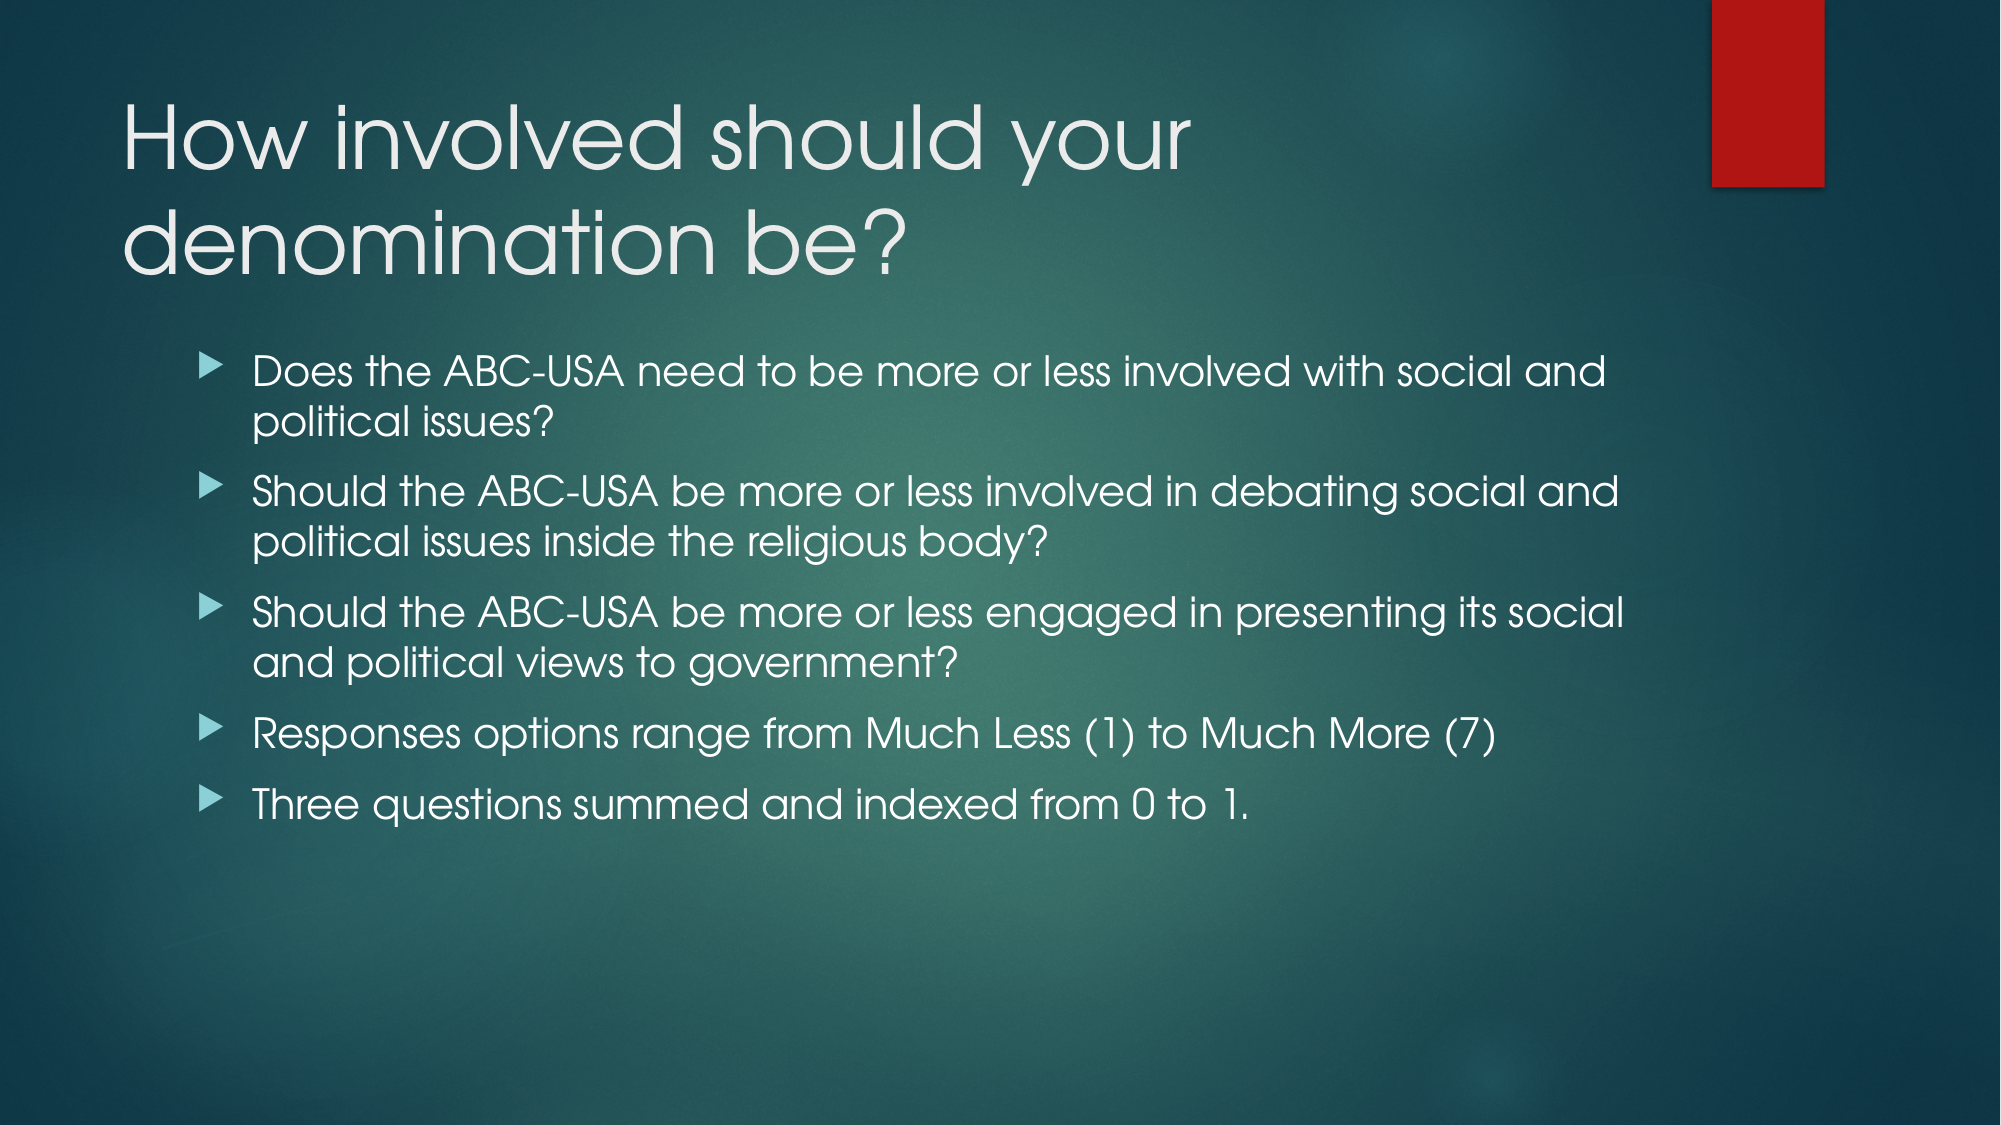

# How involved should your denomination be?
Does the ABC-USA need to be more or less involved with social and political issues?
Should the ABC-USA be more or less involved in debating social and political issues inside the religious body?
Should the ABC-USA be more or less engaged in presenting its social and political views to government?
Responses options range from Much Less (1) to Much More (7)
Three questions summed and indexed from 0 to 1.